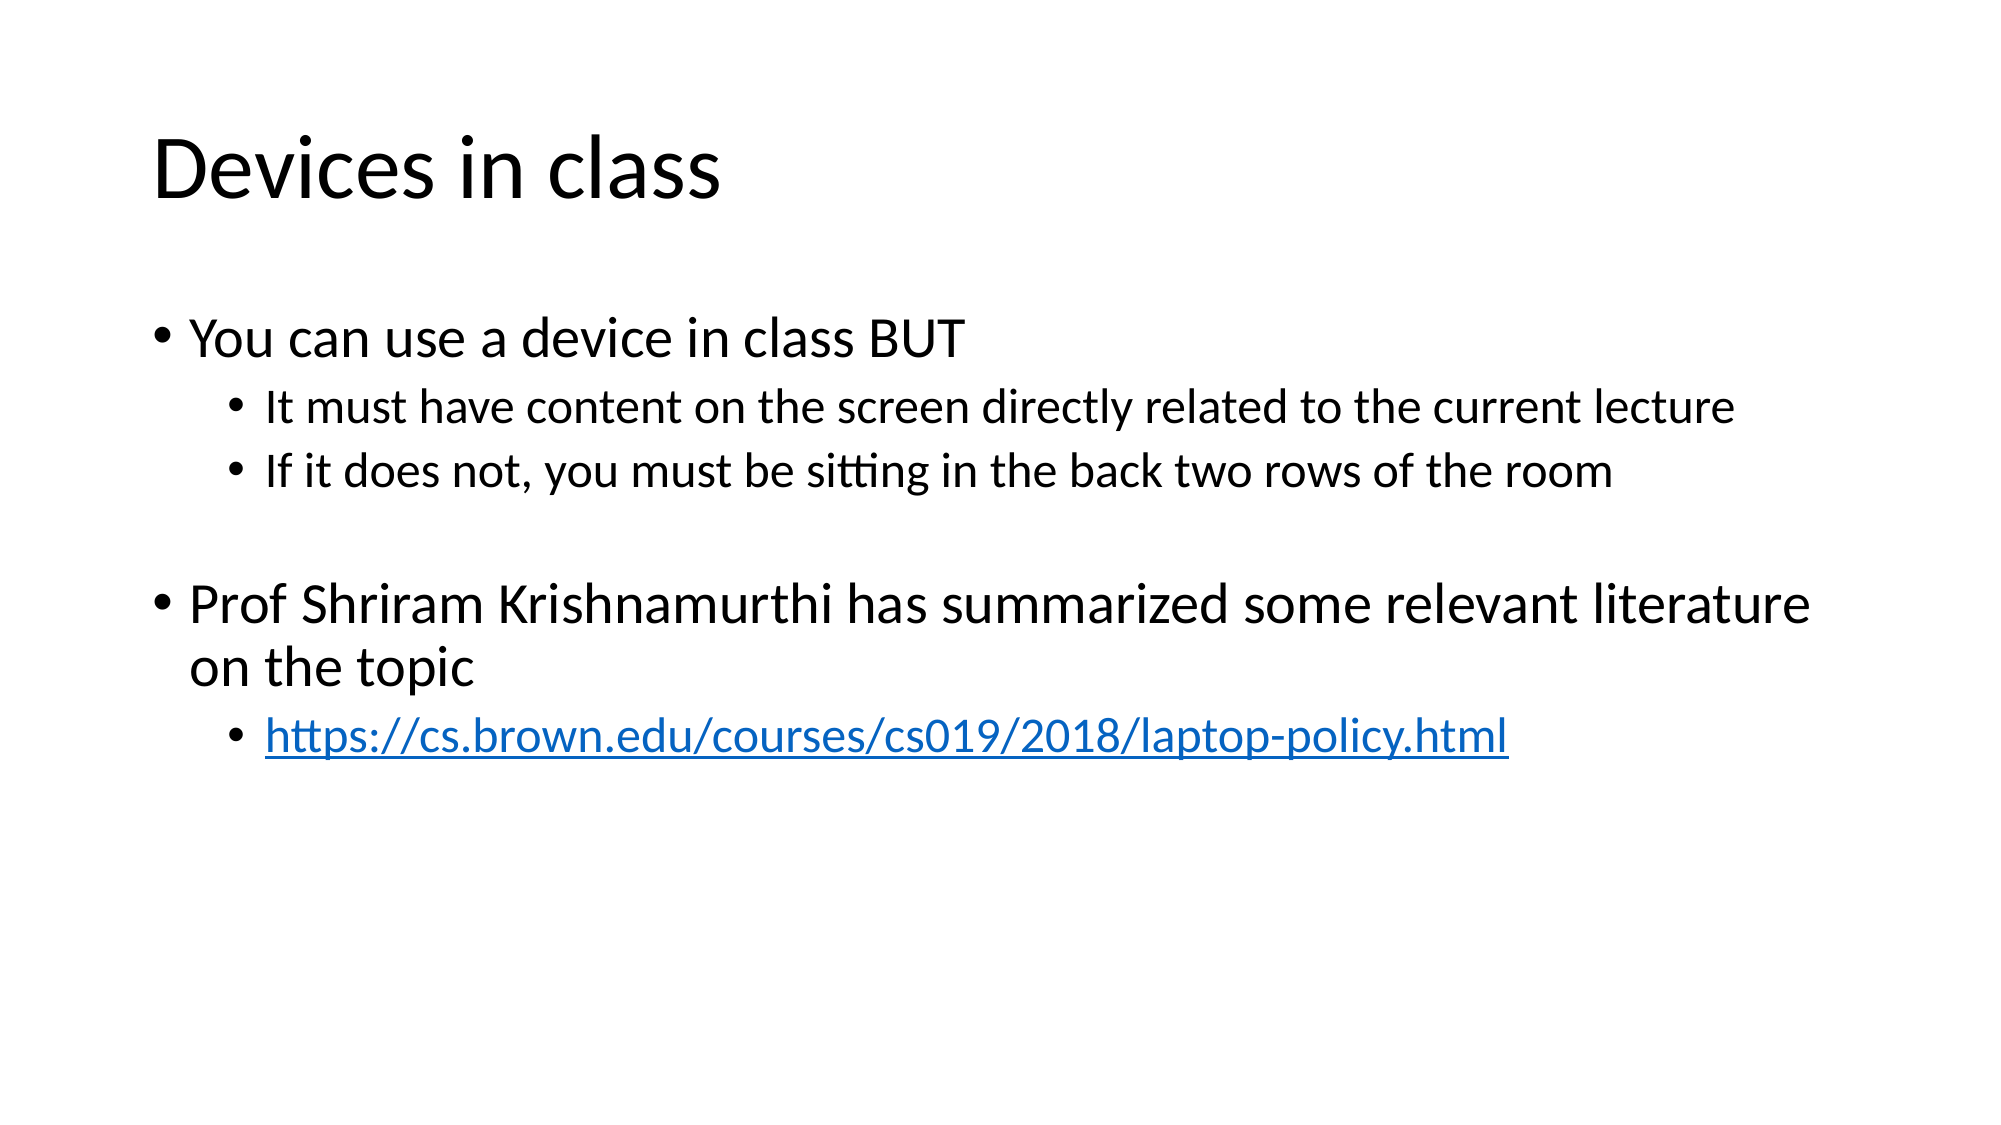

# Devices in class
You can use a device in class BUT
It must have content on the screen directly related to the current lecture
If it does not, you must be sitting in the back two rows of the room
Prof Shriram Krishnamurthi has summarized some relevant literature on the topic
https://cs.brown.edu/courses/cs019/2018/laptop-policy.html